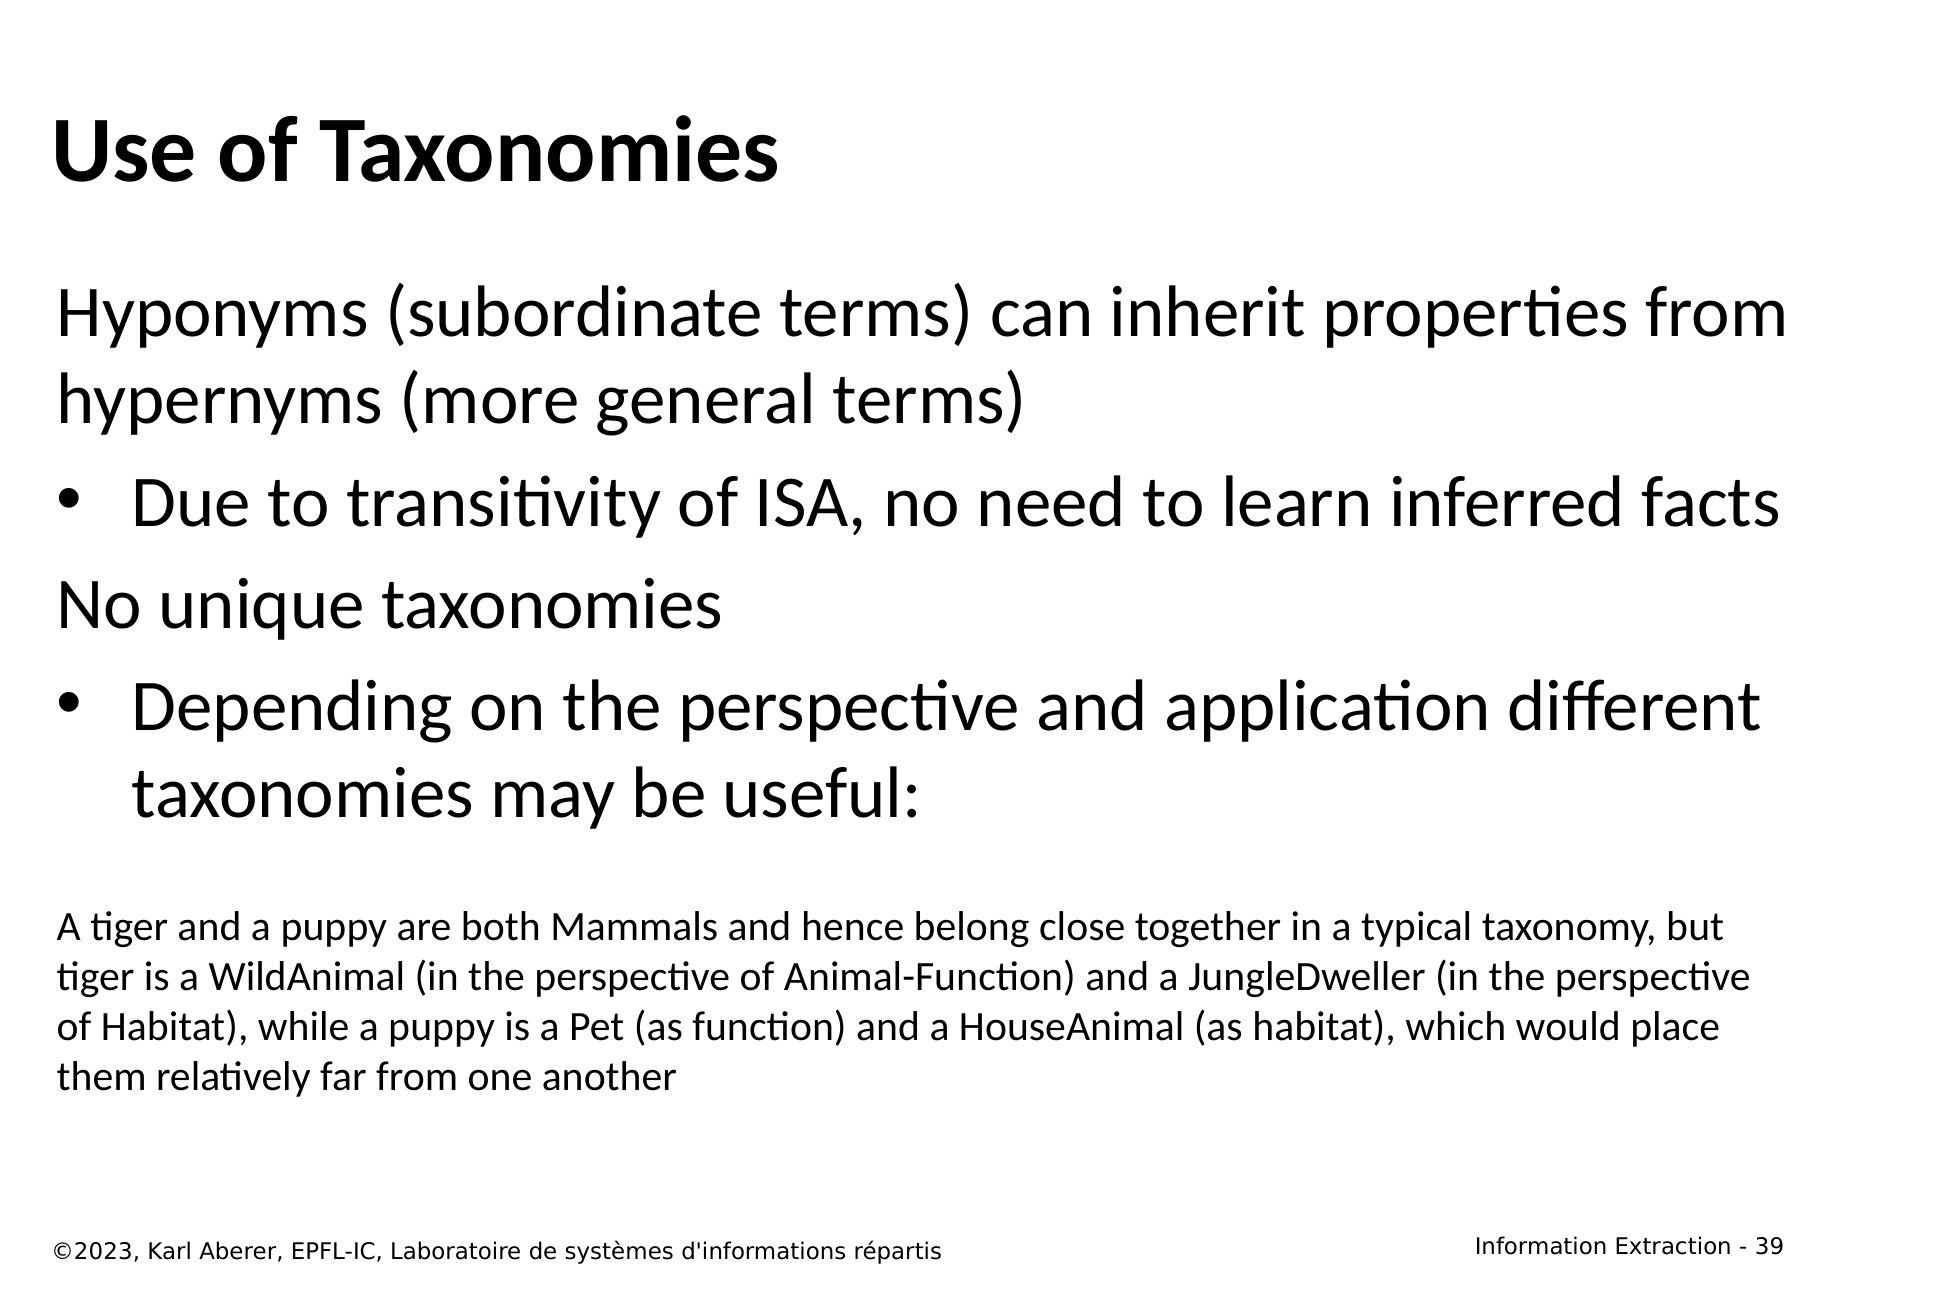

# Use of Taxonomies
Hyponyms (subordinate terms) can inherit properties from hypernyms (more general terms)
Due to transitivity of ISA, no need to learn inferred facts
No unique taxonomies
Depending on the perspective and application different taxonomies may be useful:

A tiger and a puppy are both Mammals and hence belong close together in a typical taxonomy, but tiger is a WildAnimal (in the perspective of Animal-Function) and a JungleDweller (in the perspective of Habitat), while a puppy is a Pet (as function) and a HouseAnimal (as habitat), which would place them relatively far from one another

©2023, Karl Aberer, EPFL-IC, Laboratoire de systèmes d'informations répartis